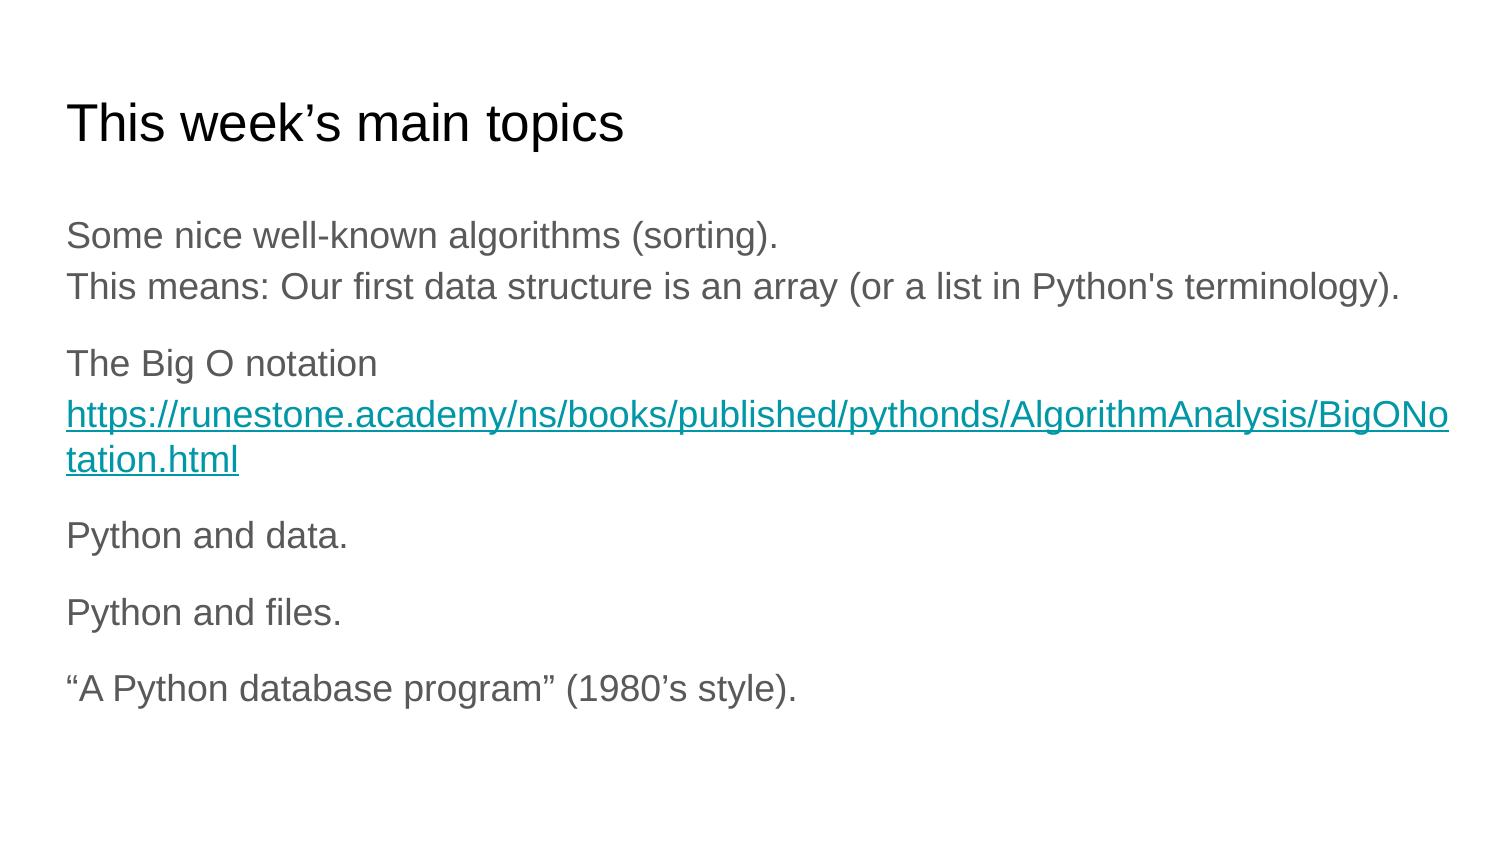

# This week’s main topics
Some nice well-known algorithms (sorting).
This means: Our first data structure is an array (or a list in Python's terminology).
The Big O notation https://runestone.academy/ns/books/published/pythonds/AlgorithmAnalysis/BigONotation.html
Python and data.
Python and files.
“A Python database program” (1980’s style).